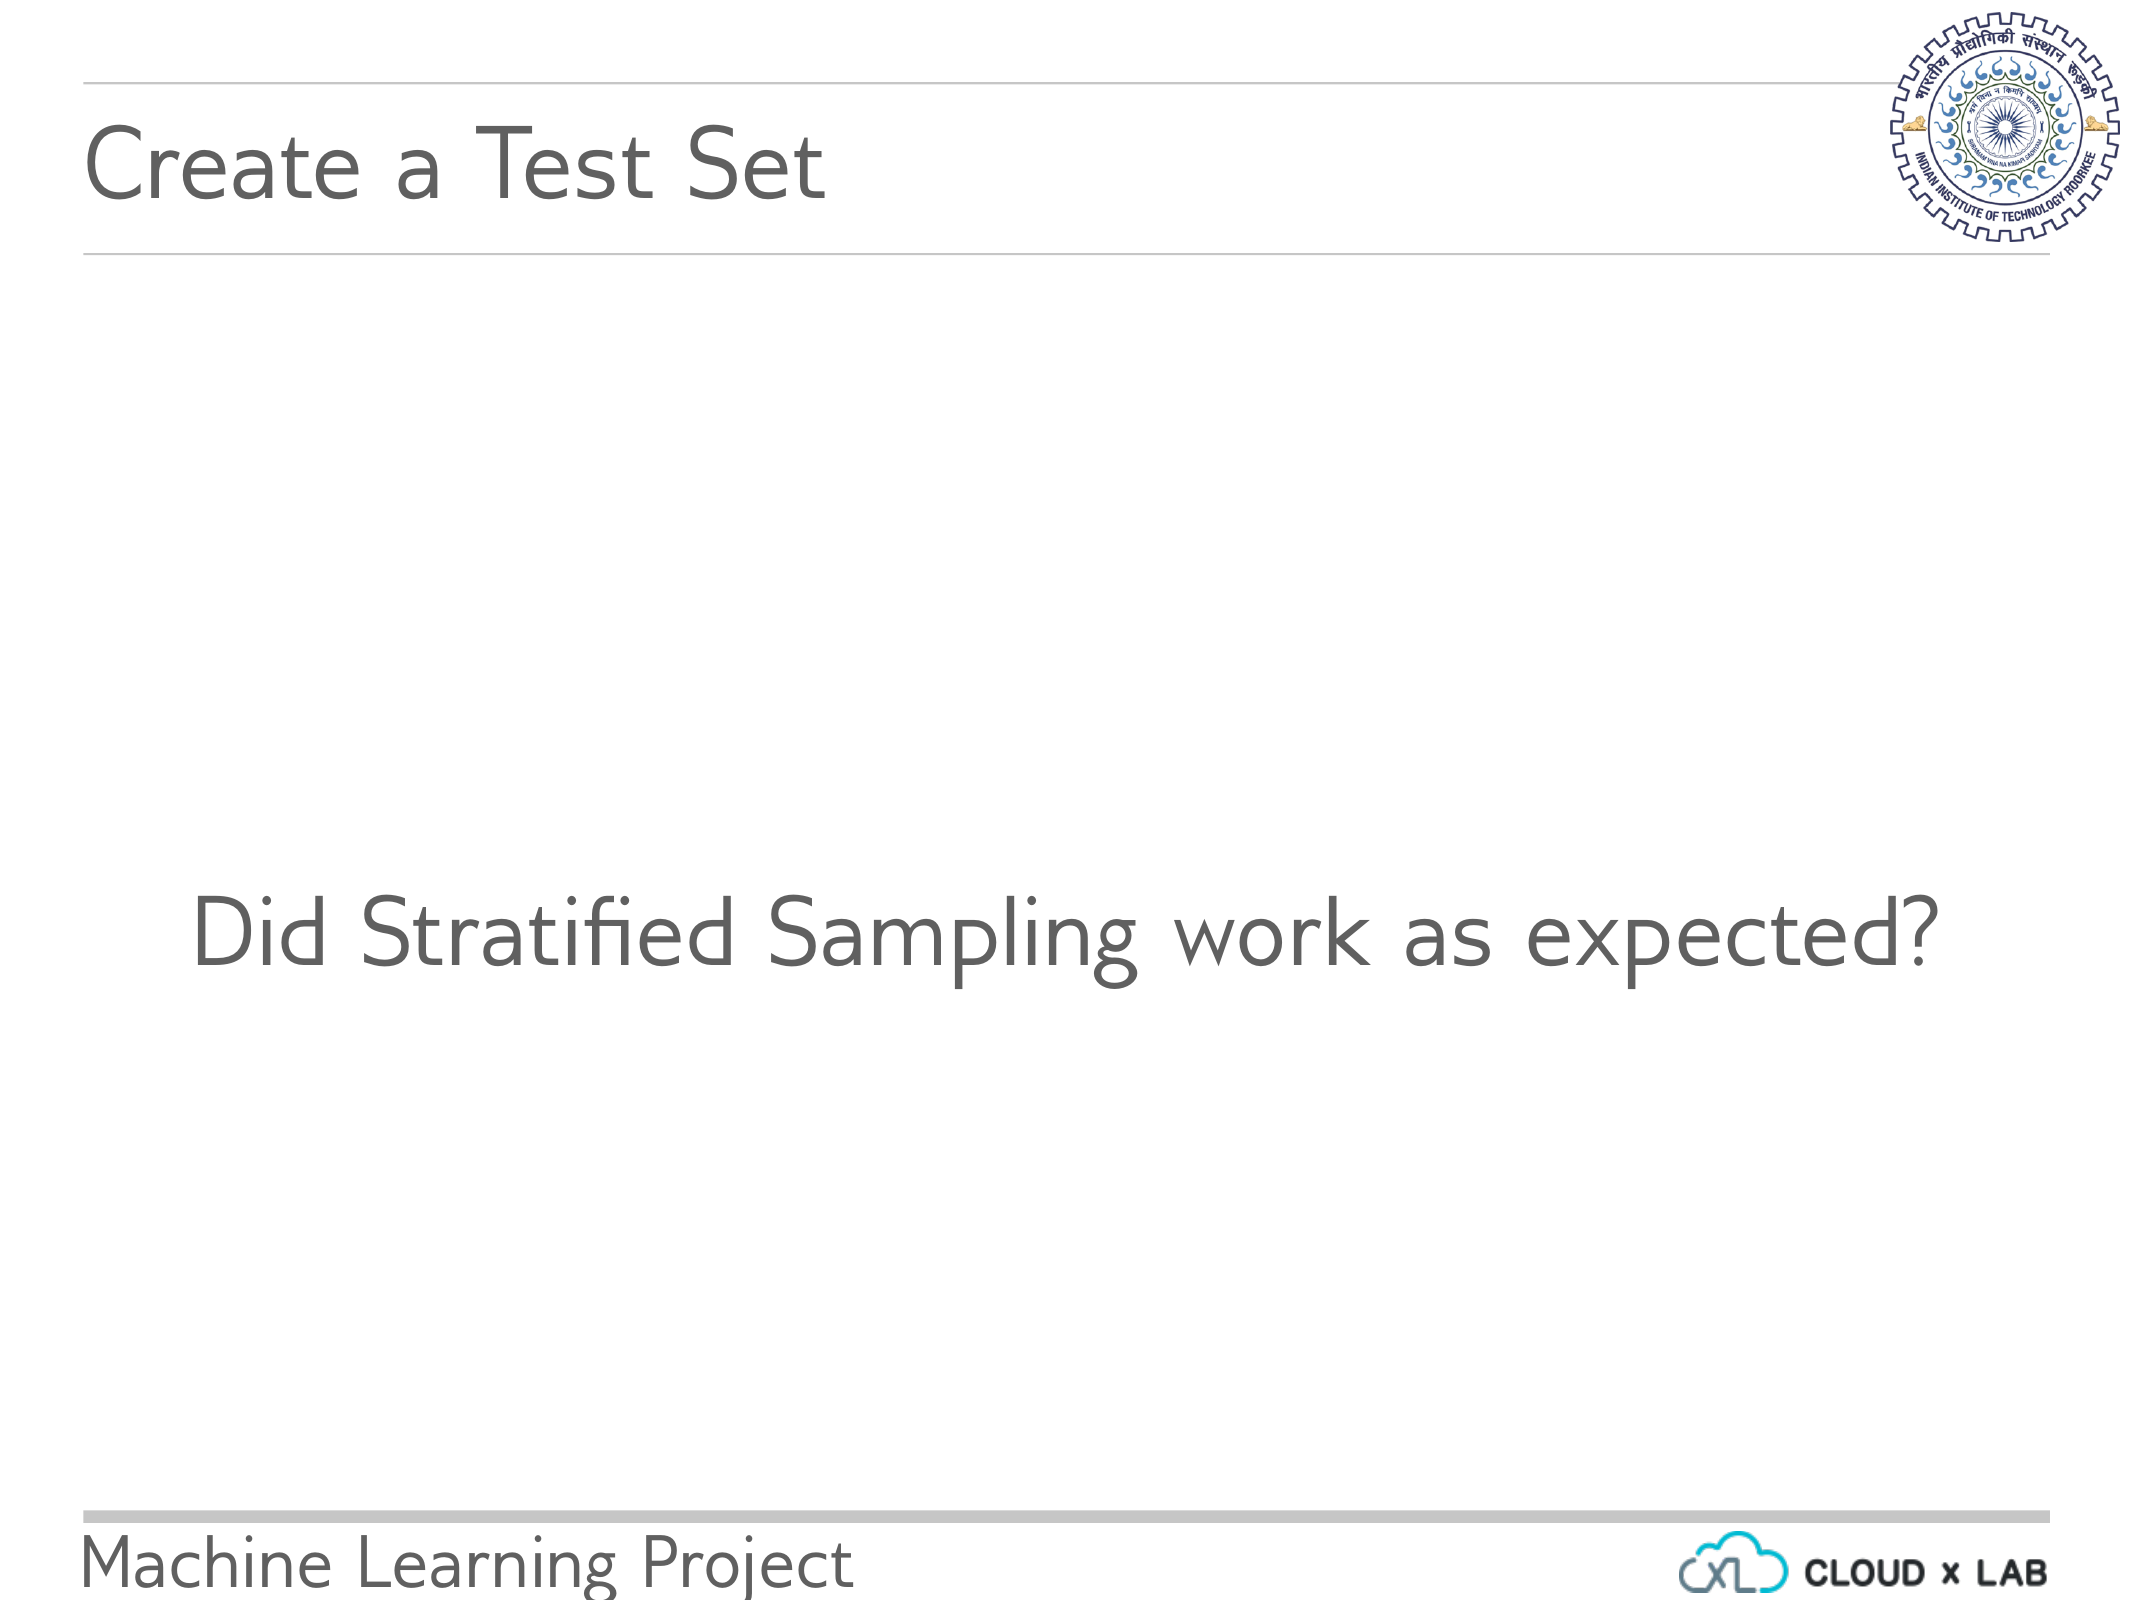

Create a Test Set
Did Stratified Sampling work as expected?